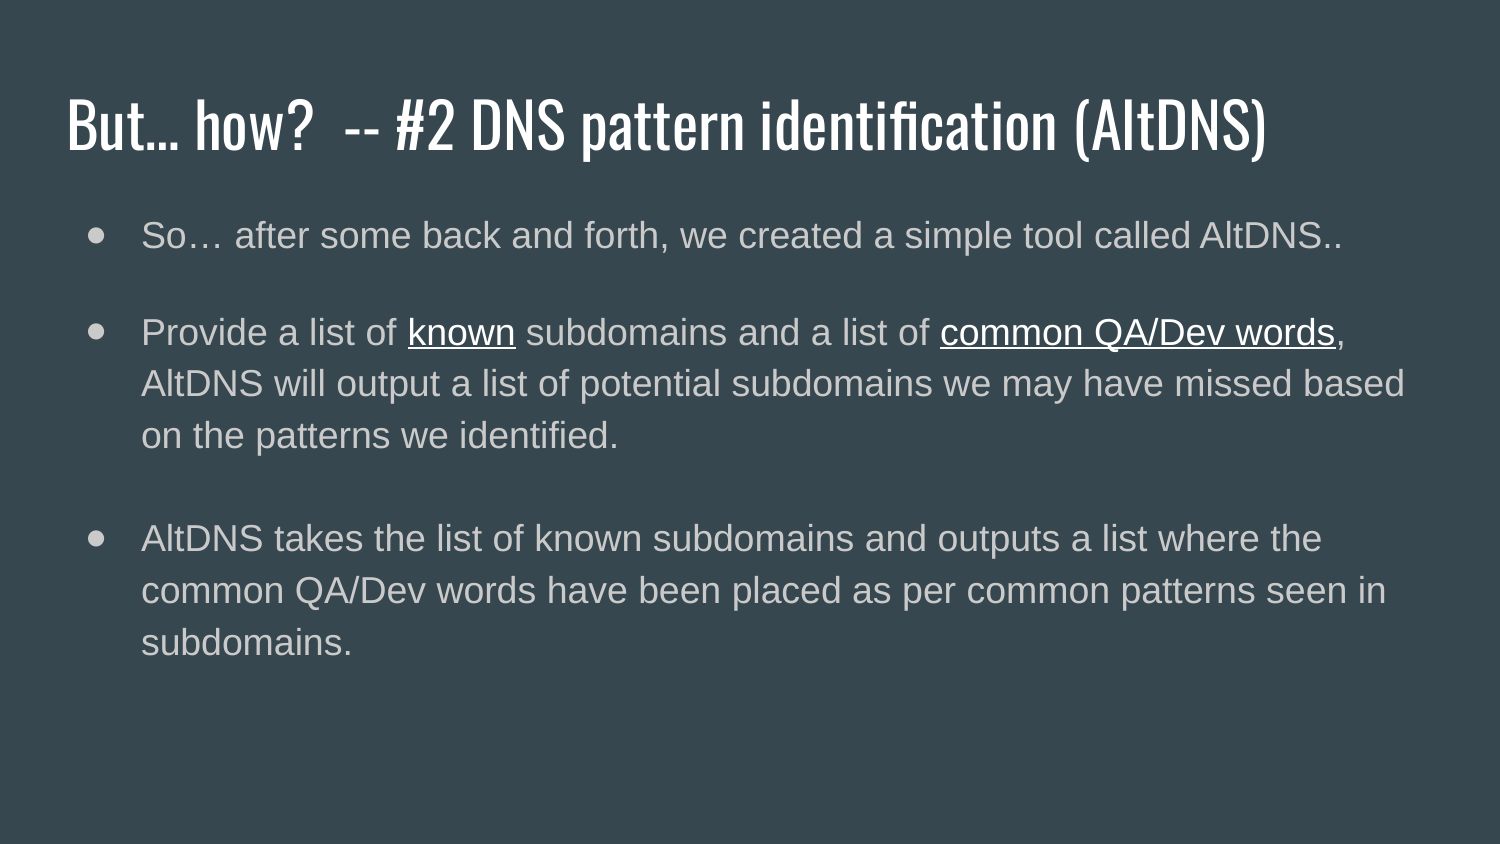

# But… how?  -- #2 DNS pattern identification (AltDNS)
So… after some back and forth, we created a simple tool called AltDNS..
Provide a list of known subdomains and a list of common QA/Dev words, AltDNS will output a list of potential subdomains we may have missed based on the patterns we identified.
AltDNS takes the list of known subdomains and outputs a list where the common QA/Dev words have been placed as per common patterns seen in subdomains.